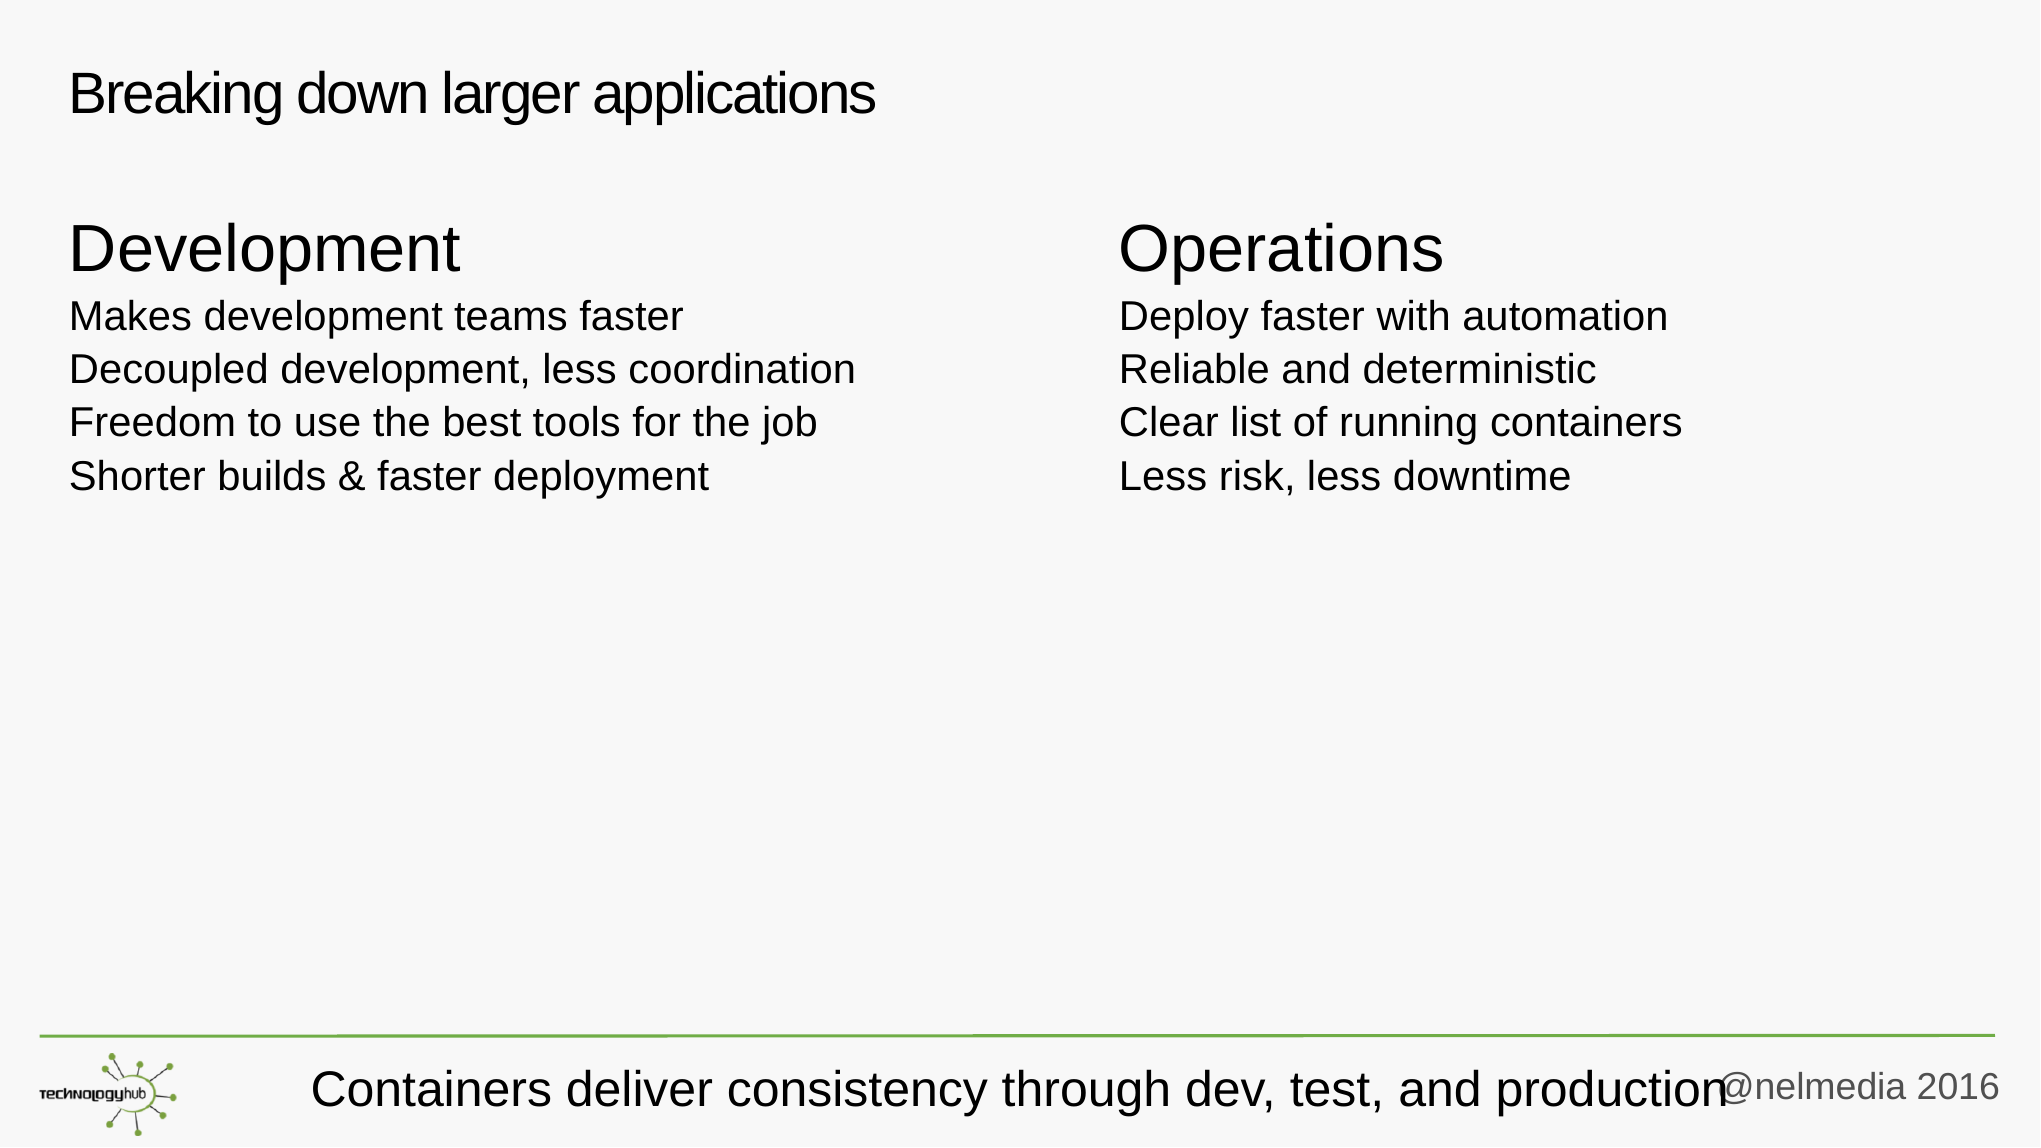

# Breaking down larger applications
Development
Makes development teams faster
Decoupled development, less coordination
Freedom to use the best tools for the job
Shorter builds & faster deployment

Operations
Deploy faster with automation
Reliable and deterministic
Clear list of running containers
Less risk, less downtime
Containers deliver consistency through dev, test, and production